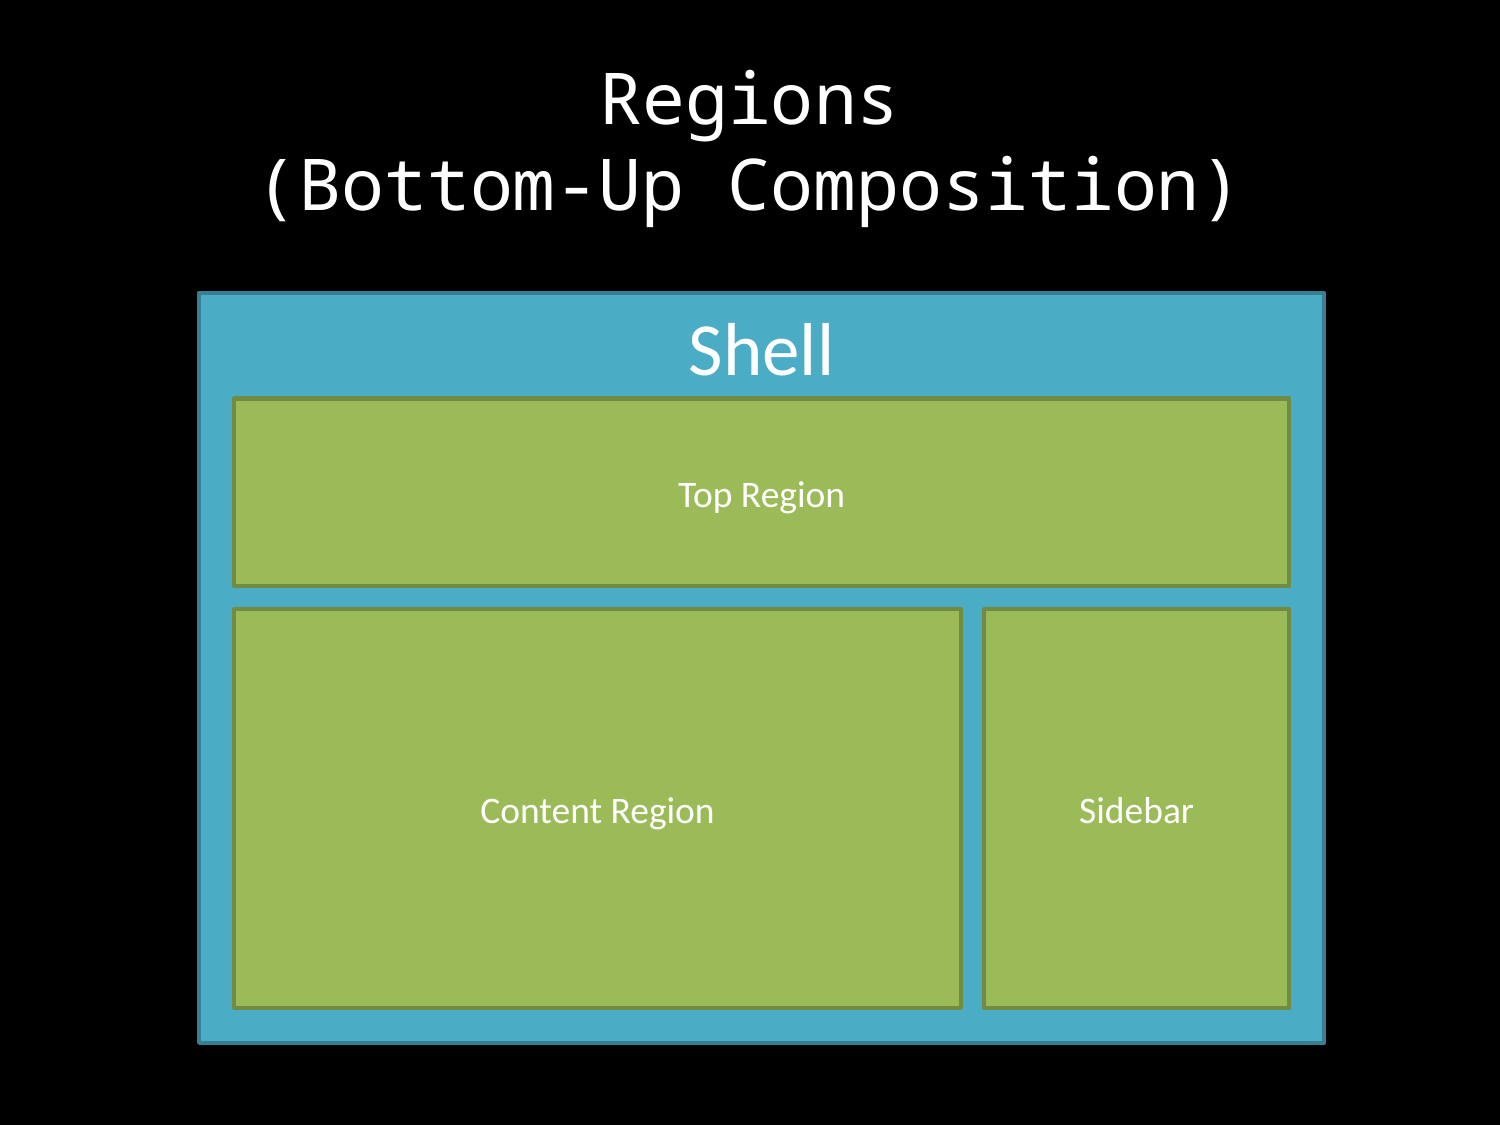

# Regions (Bottom-Up Composition)
Shell
Top Region
Content Region
Sidebar